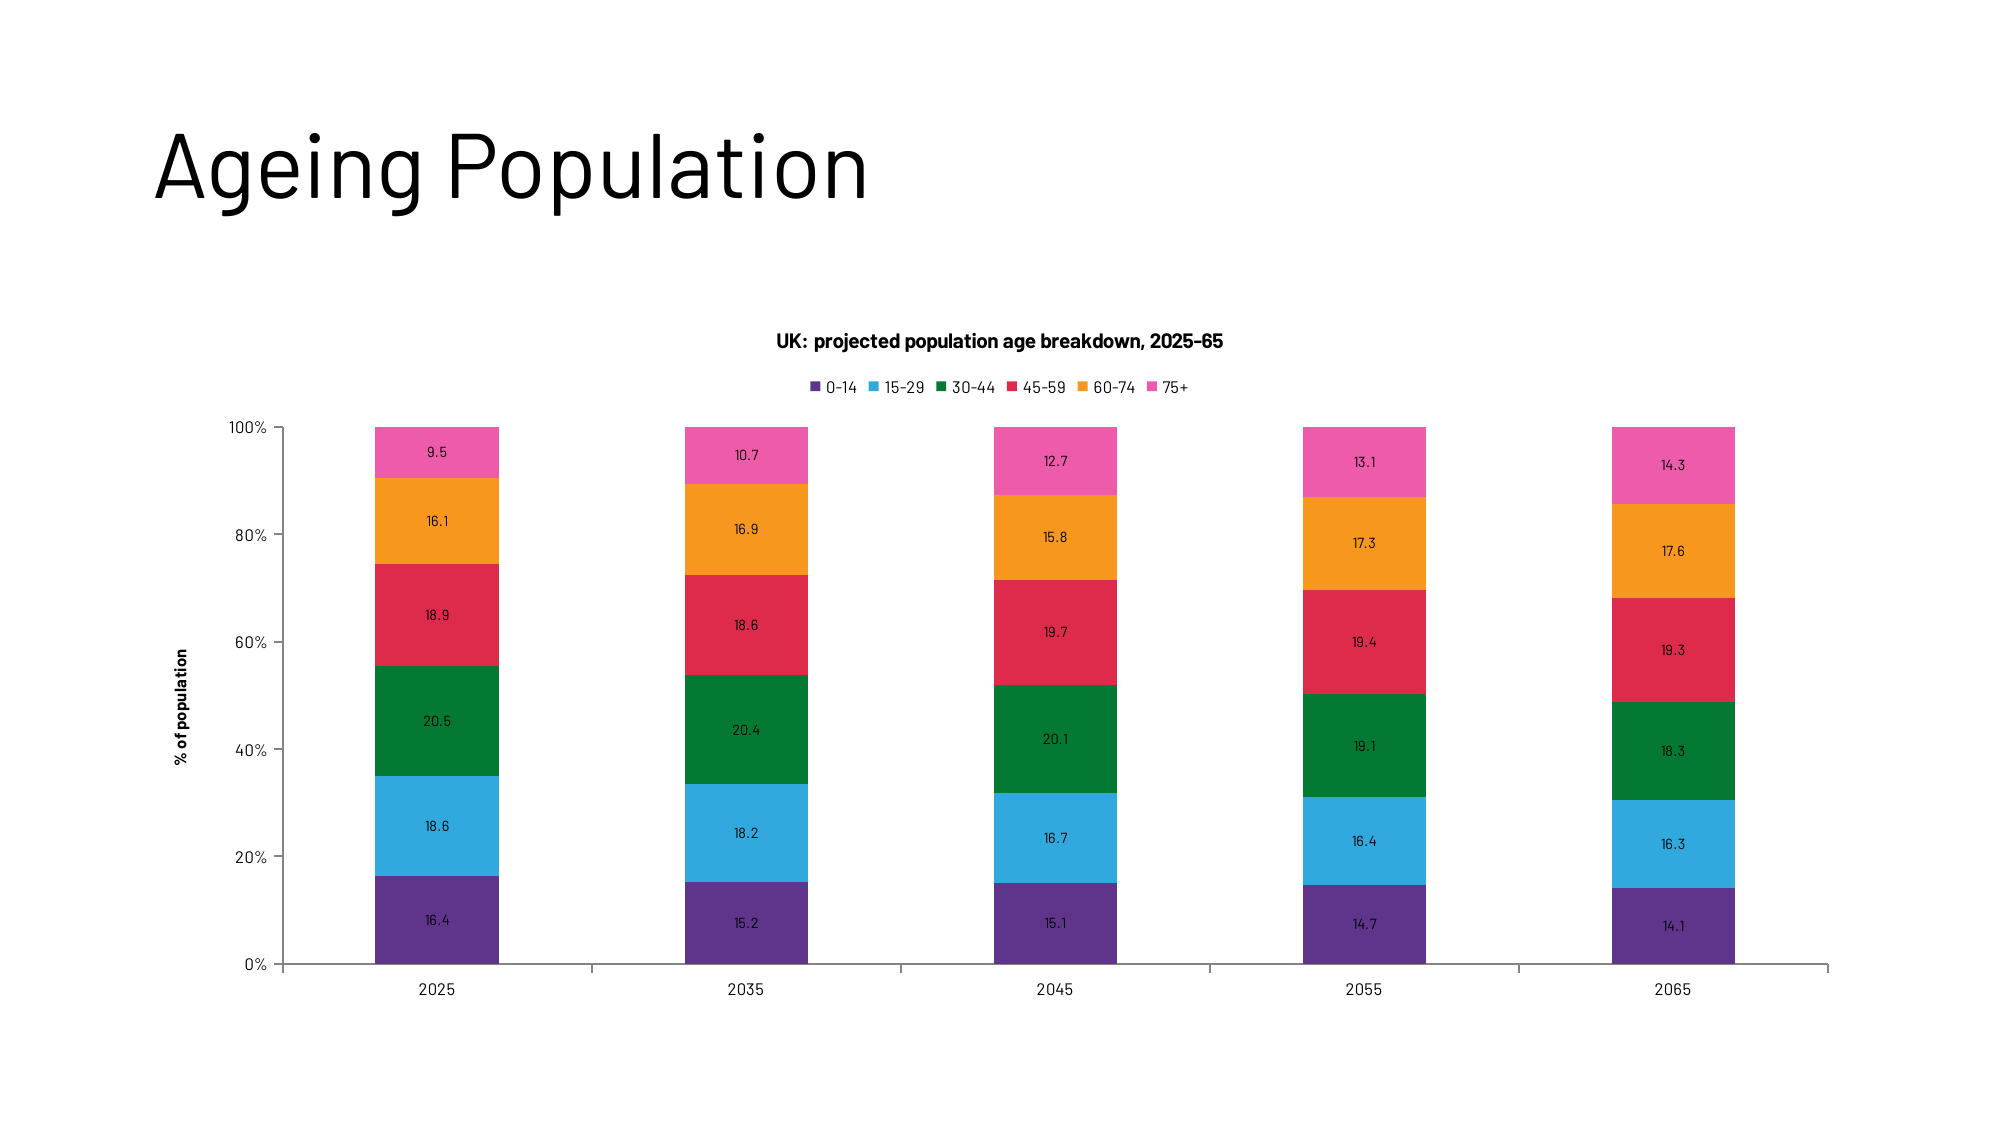

# Ageing Population

### Chart: UK: projected population age breakdown, 2025-65

| Category | 0-14 | 15-29 | 30-44 | 45-59 | 60-74 | 75+ |
|---|---|---|---|---|---|---|
| 2025 | 16.4 | 18.6 | 20.5 | 18.9 | 16.1 | 9.5 |
| 2035 | 15.2 | 18.2 | 20.4 | 18.6 | 16.9 | 10.7 |
| 2045 | 15.1 | 16.7 | 20.1 | 19.7 | 15.8 | 12.7 |
| 2055 | 14.7 | 16.4 | 19.1 | 19.4 | 17.3 | 13.1 |
| 2065 | 14.1 | 16.3 | 18.3 | 19.3 | 17.6 | 14.3 |